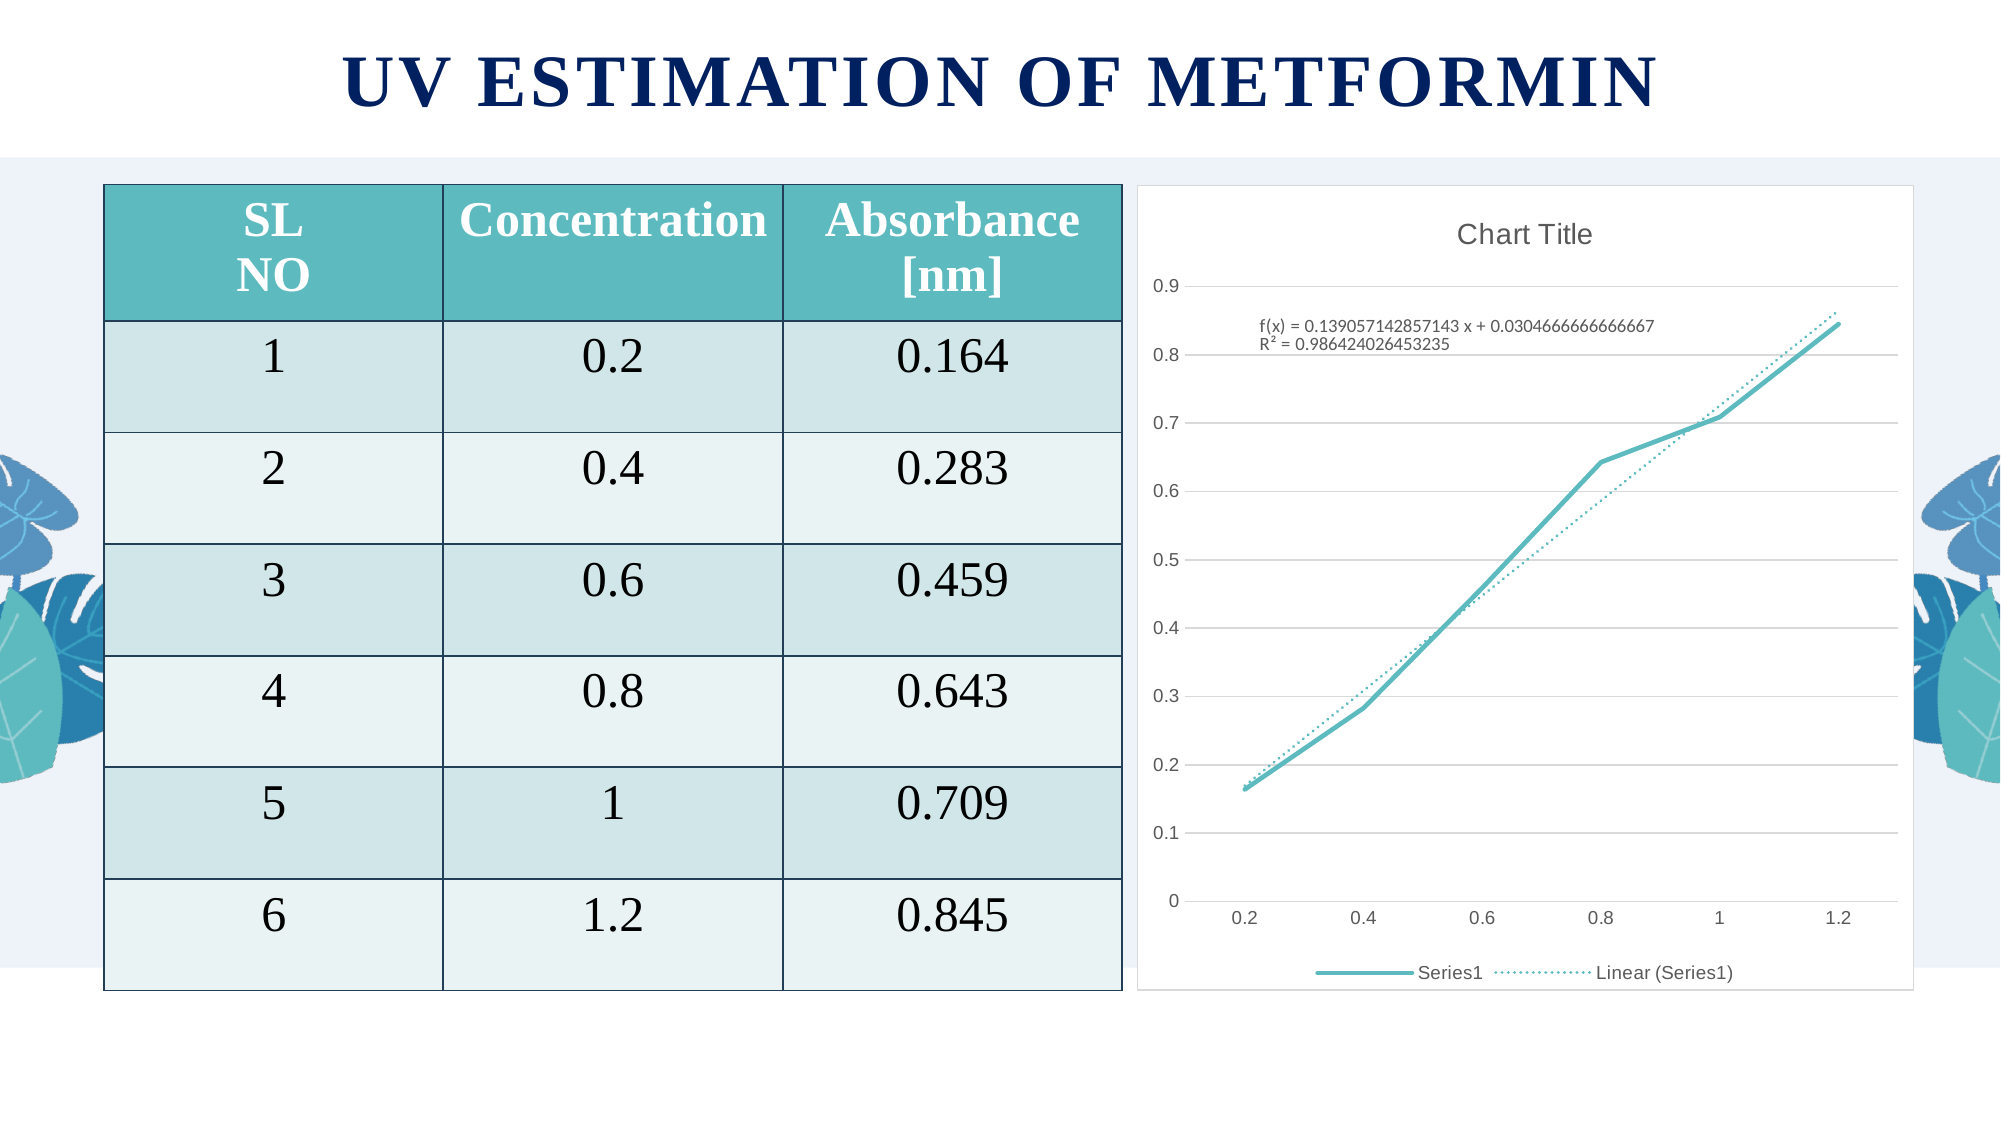

# UV ESTIMATION OF METFORMIN
| SL NO | Concentration | Absorbance [nm] |
| --- | --- | --- |
| 1 | 0.2 | 0.164 |
| 2 | 0.4 | 0.283 |
| 3 | 0.6 | 0.459 |
| 4 | 0.8 | 0.643 |
| 5 | 1 | 0.709 |
| 6 | 1.2 | 0.845 |

### Chart:

| Category |  |
|---|---|
| 0.2 | 0.164 |
| 0.4 | 0.283 |
| 0.6 | 0.459 |
| 0.8 | 0.643 |
| 1 | 0.709 |
| 1.2 | 0.845 |